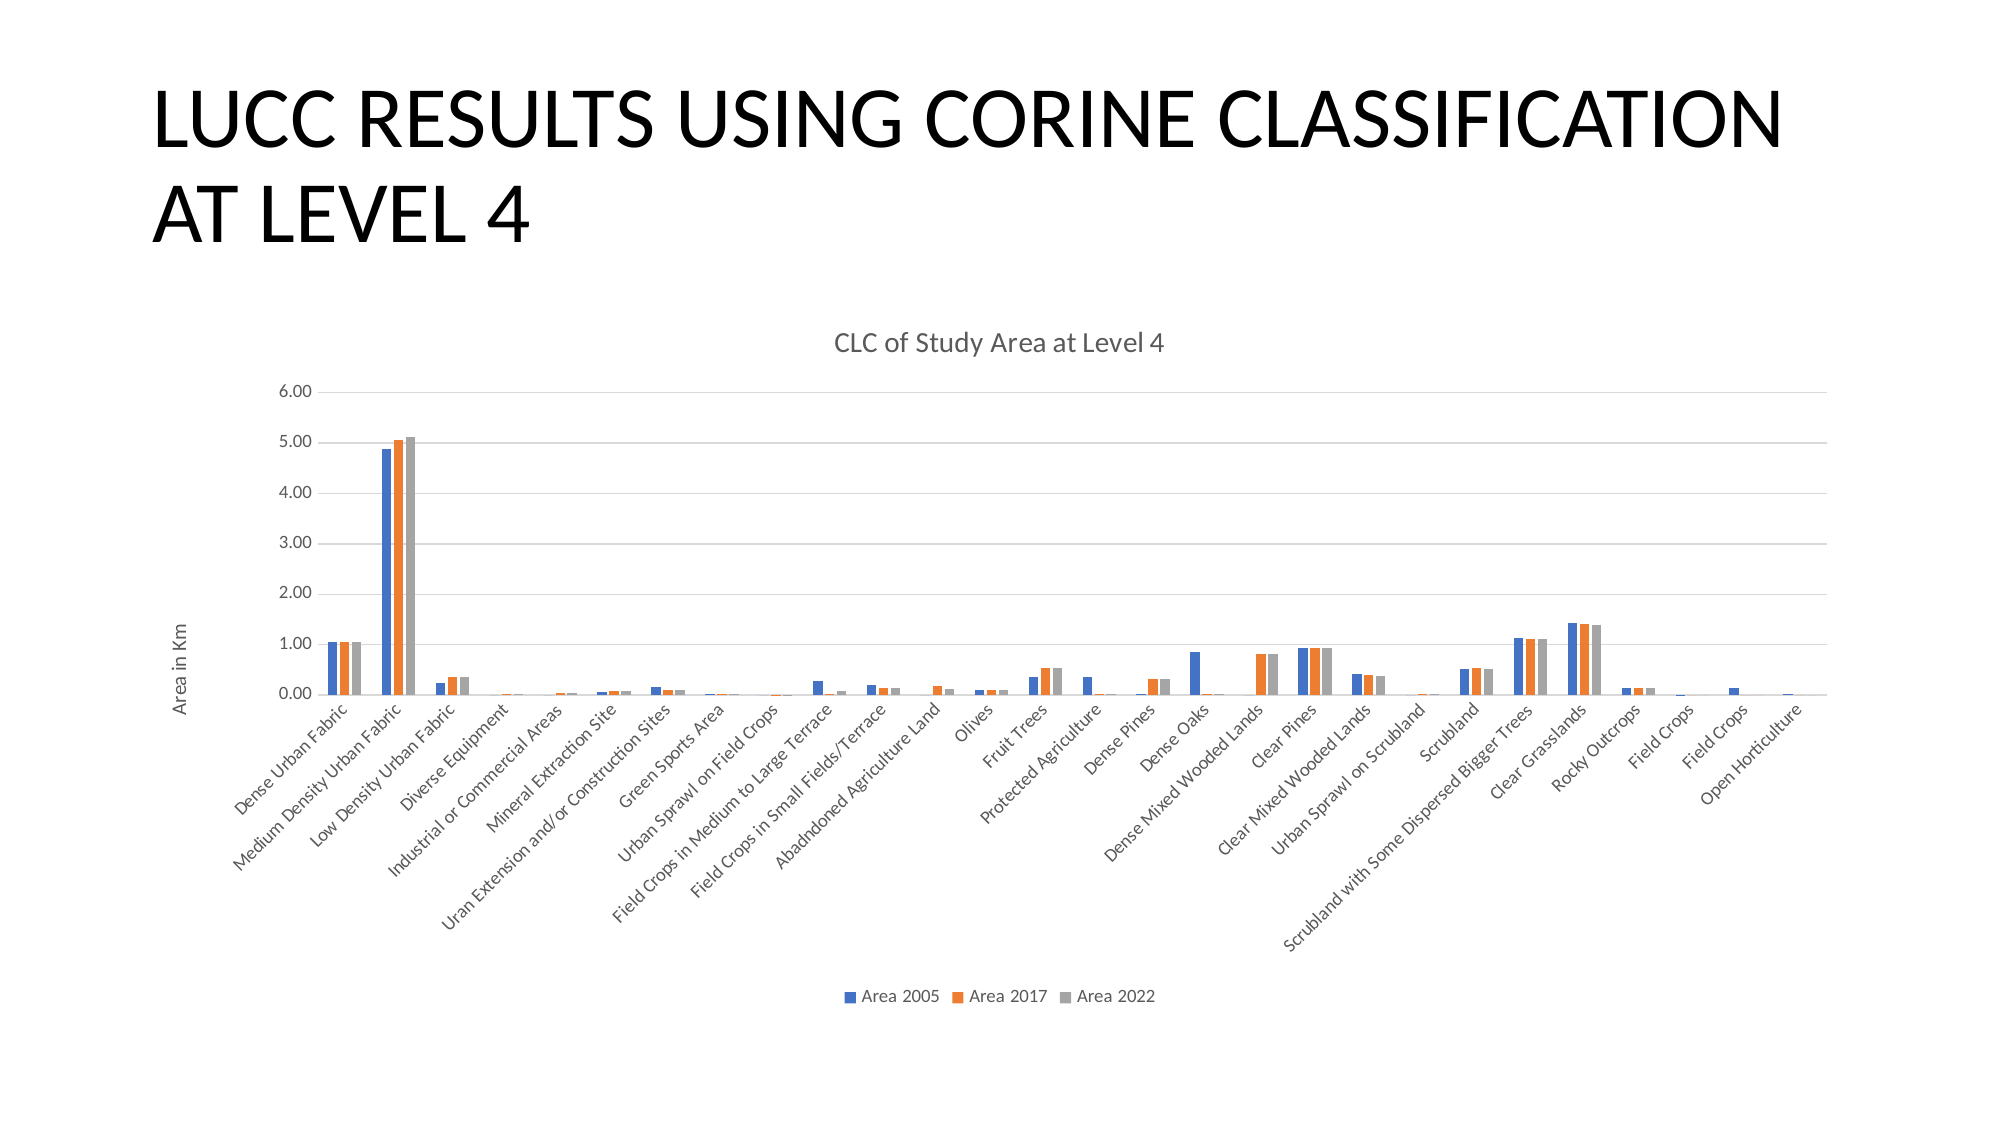

# LUCC results using Corine classification at level 4

### Chart: CLC of Study Area at Level 4

| Category | Area 2005 | Area 2017 | Area 2022 |
|---|---|---|---|
| Dense Urban Fabric | 1.04935813842 | 1.04935813842 | 1.05036205277 |
| Medium Density Urban Fabric | 4.88547302772 | 5.05268958754 | 5.11519405853 |
| Low Density Urban Fabric | 0.238060686472 | 0.360268529834 | 0.365041252823 |
| Diverse Equipment | 0.0 | 0.0250723749148 | 0.0250723749148 |
| Industrial or Commercial Areas | 0.0 | 0.039442672838 | 0.039442672838 |
| Mineral Extraction Site | 0.0556690225506 | 0.0776597796133 | 0.0776597796133 |
| Uran Extension and/or Construction Sites | 0.15658958973 | 0.102845915589 | 0.102845915589 |
| Green Sports Area | 0.0292679892061 | 0.0292679892062 | 0.0292679892062 |
| Urban Sprawl on Field Crops | 0.0 | 0.000857343356255 | 0.000857343356255 |
| Field Crops in Medium to Large Terrace | 0.27090174097 | 0.0158051161533 | 0.072233622617 |
| Field Crops in Small Fields/Terrace | 0.193258375462 | 0.147564884558 | 0.134694292144 |
| Abadndoned Agriculture Land | 0.0 | 0.178339054201 | 0.119796267774 |
| Olives | 0.103064183256 | 0.103064183256 | 0.10279530406 |
| Fruit Trees | 0.364733345959 | 0.538511493647 | 0.534308792011 |
| Protected Agriculture | 0.358534814072 | 0.0161439794382 | 0.0161439794382 |
| Dense Pines | 0.0274768974179 | 0.323366822961 | 0.318408923926 |
| Dense Oaks | 0.860453950405 | 0.0230675157183 | 0.0230675157183 |
| Dense Mixed Wooded Lands | 0.0 | 0.811918724111 | 0.806331578302 |
| Clear Pines | 0.936719534318 | 0.936719534368 | 0.935042937378 |
| Clear Mixed Wooded Lands | 0.418470118372 | 0.388766970867 | 0.387461694369 |
| Urban Sprawl on Scrubland | 0.0 | 0.0160440342172 | 0.0160440342172 |
| Scrubland | 0.521391199958 | 0.534524224649 | 0.526687651161 |
| Scrubland with Some Dispersed Bigger Trees | 1.12975845994 | 1.12230803982 | 1.10917236649 |
| Clear Grasslands | 1.43489319769 | 1.41013453766 | 1.39580904769 |
| Rocky Outcrops | 0.149459926635 | 0.145245285545 | 0.145245285545 |
| Field Crops | 0.000857343356193 | 0.0 | 0.0 |
| Field Crops | 0.147919517286 | 0.0 | 0.0 |
| Open Horticulture | 0.0161439794384 | 0.0 | 0.0 |